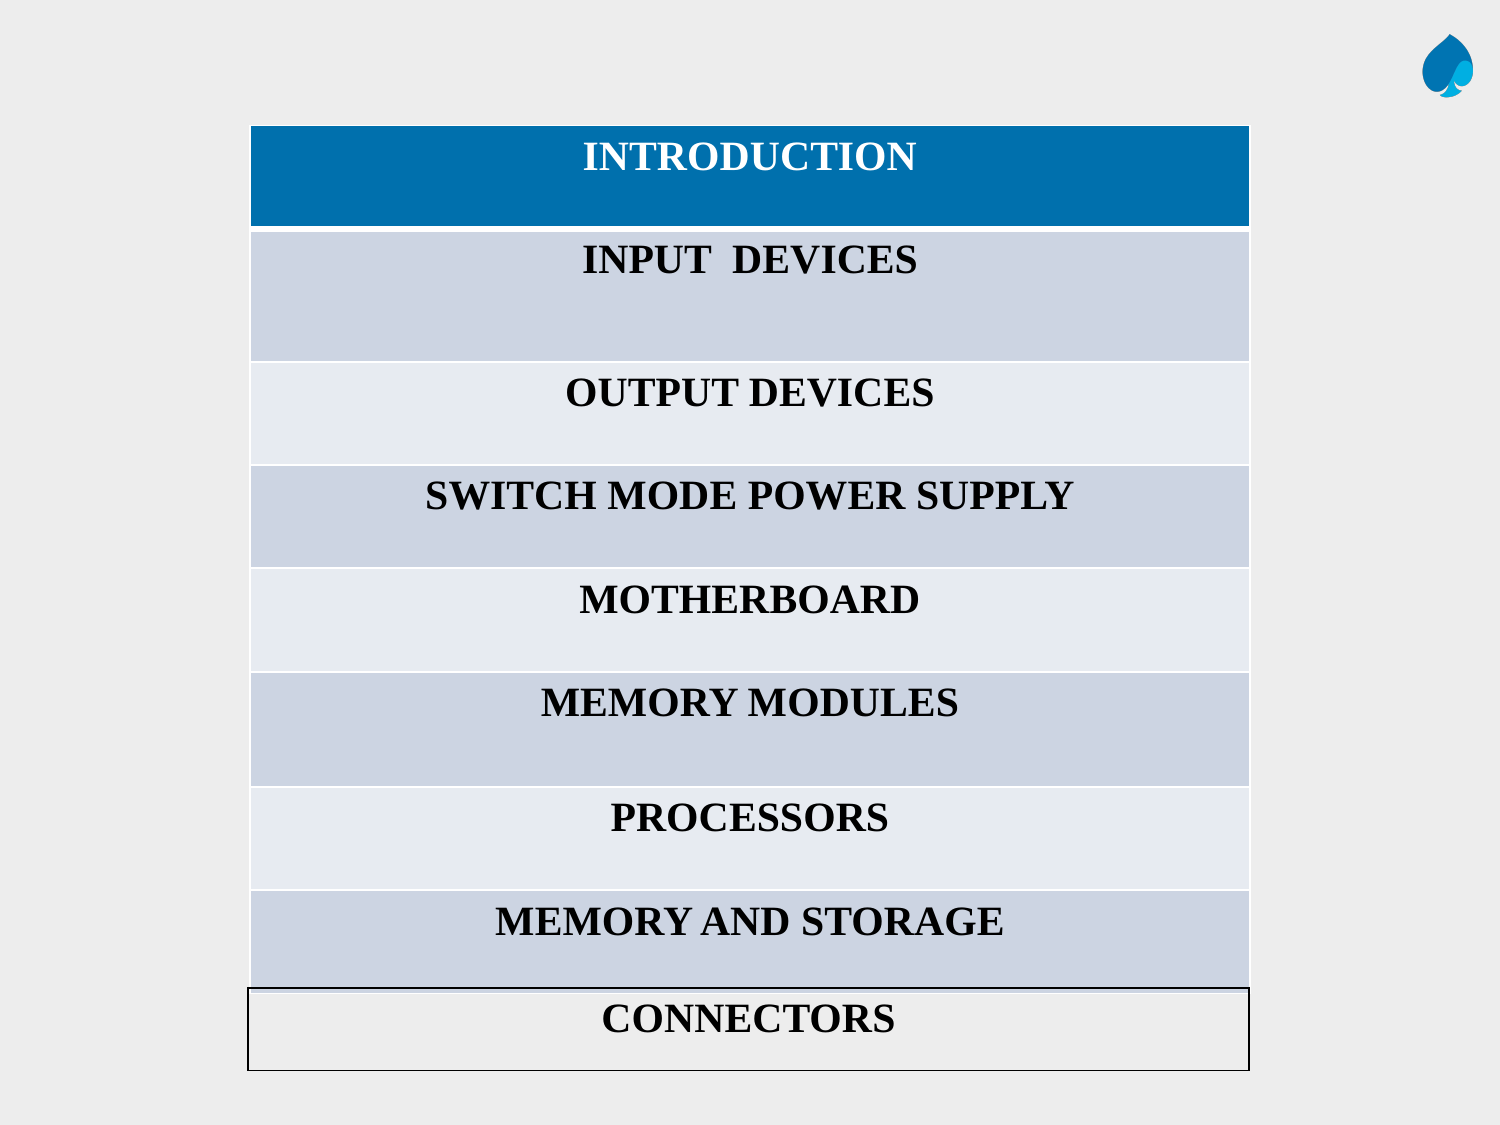

| INTRODUCTION |
| --- |
| INPUT DEVICES |
| OUTPUT DEVICES |
| SWITCH MODE POWER SUPPLY |
| MOTHERBOARD |
| MEMORY MODULES |
| PROCESSORS |
| MEMORY AND STORAGE |
| CONNECTORS |
| --- |